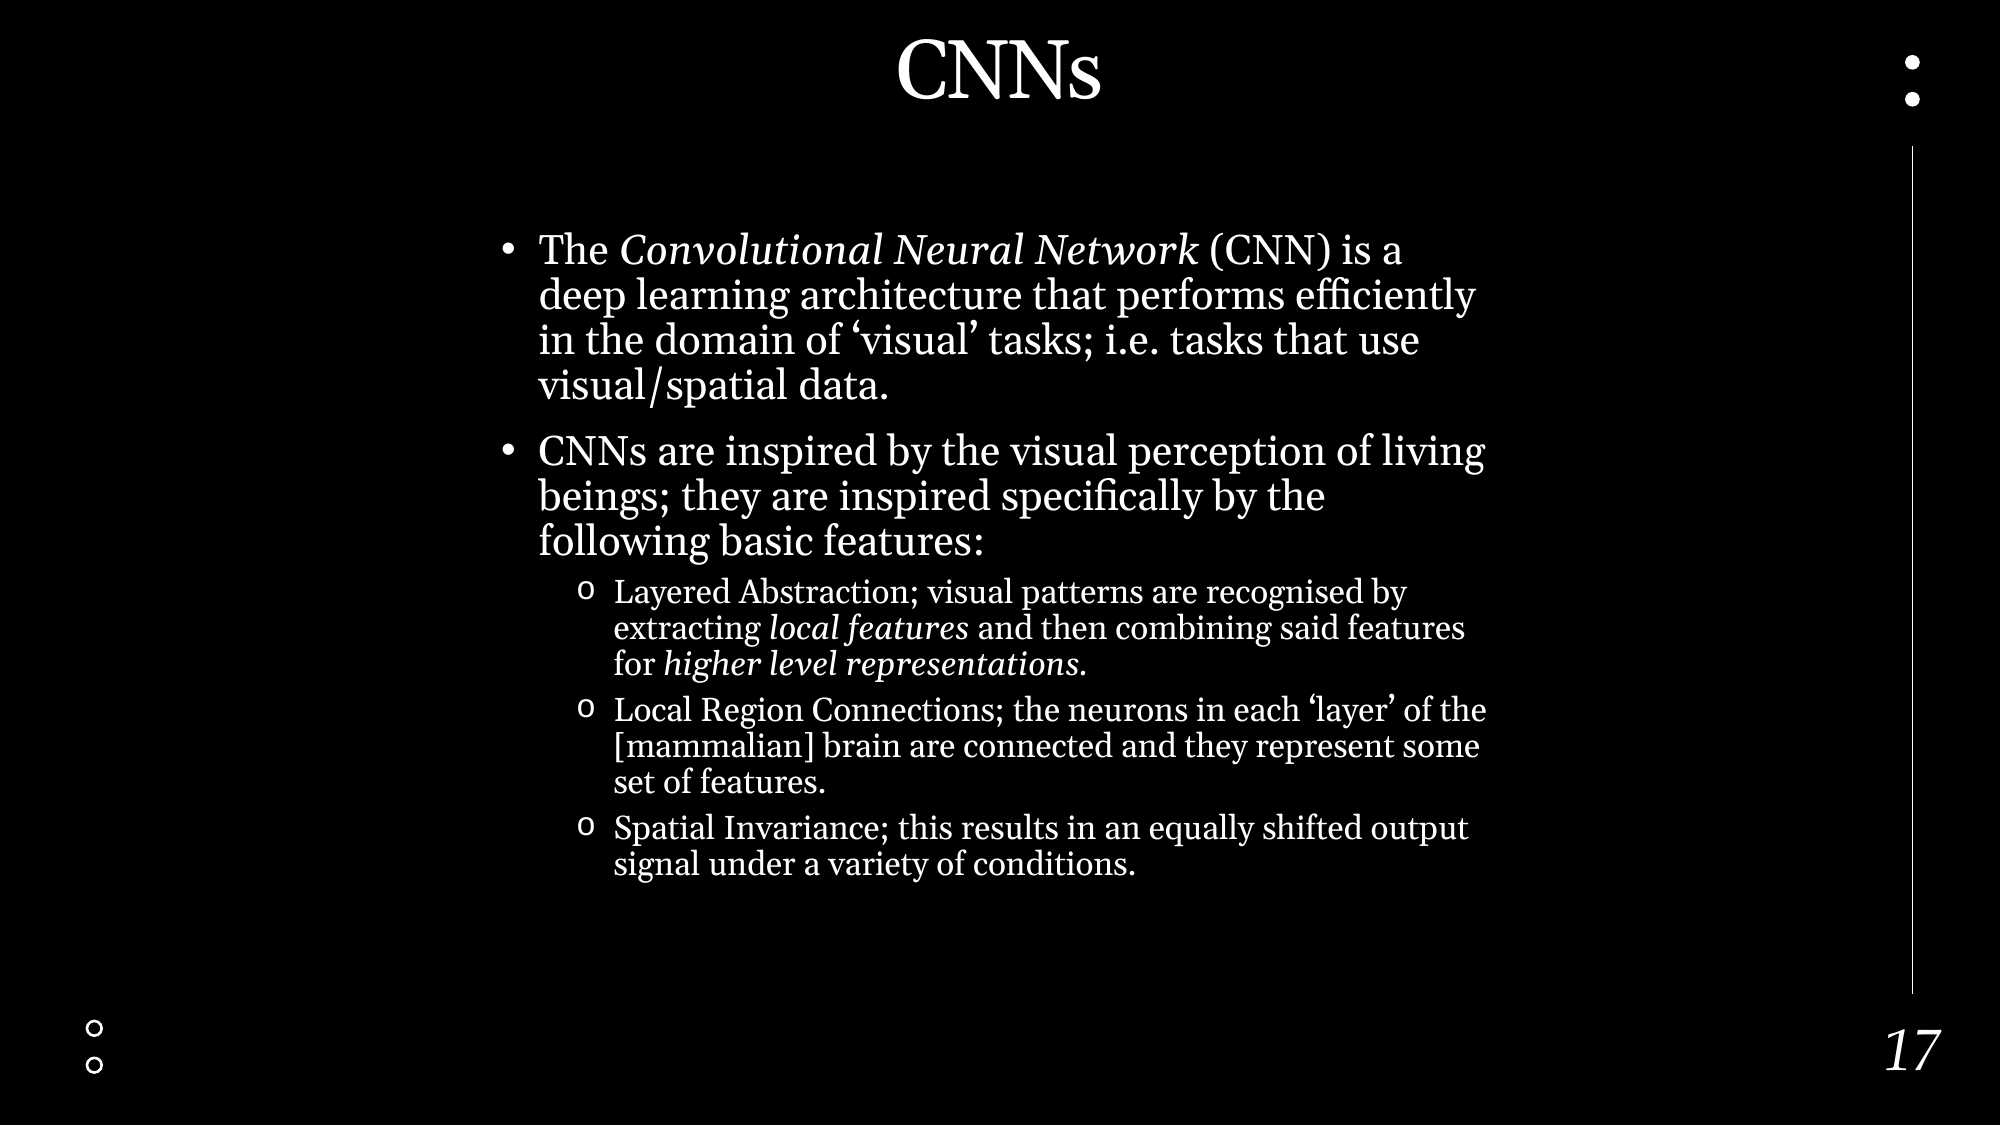

# CNNs
The Convolutional Neural Network (CNN) is a deep learning architecture that performs efficiently in the domain of ‘visual’ tasks; i.e. tasks that use visual/spatial data.
CNNs are inspired by the visual perception of living beings; they are inspired specifically by the following basic features:
Layered Abstraction; visual patterns are recognised by extracting local features and then combining said features for higher level representations.
Local Region Connections; the neurons in each ‘layer’ of the [mammalian] brain are connected and they represent some set of features.
Spatial Invariance; this results in an equally shifted output signal under a variety of conditions.
17